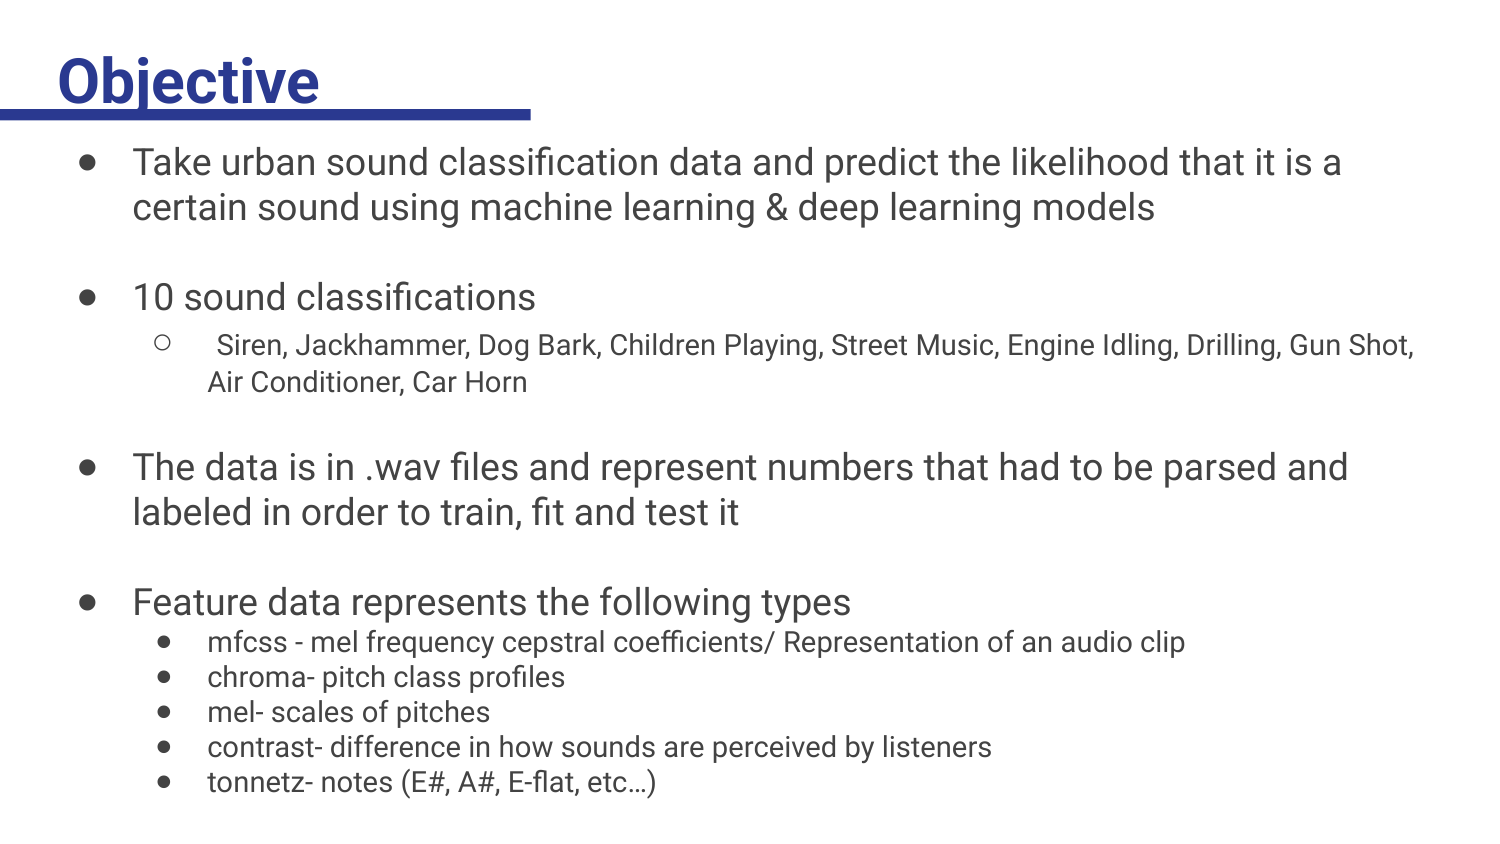

# Objective

Take urban sound classification data and predict the likelihood that it is a certain sound using machine learning & deep learning models

10 sound classifications
 Siren, Jackhammer, Dog Bark, Children Playing, Street Music, Engine Idling, Drilling, Gun Shot, Air Conditioner, Car Horn

The data is in .wav files and represent numbers that had to be parsed and labeled in order to train, fit and test it

Feature data represents the following types
mfcss - mel frequency cepstral coefficients/ Representation of an audio clip
chroma- pitch class profiles
mel- scales of pitches
contrast- difference in how sounds are perceived by listeners
tonnetz- notes (E#, A#, E-flat, etc…)